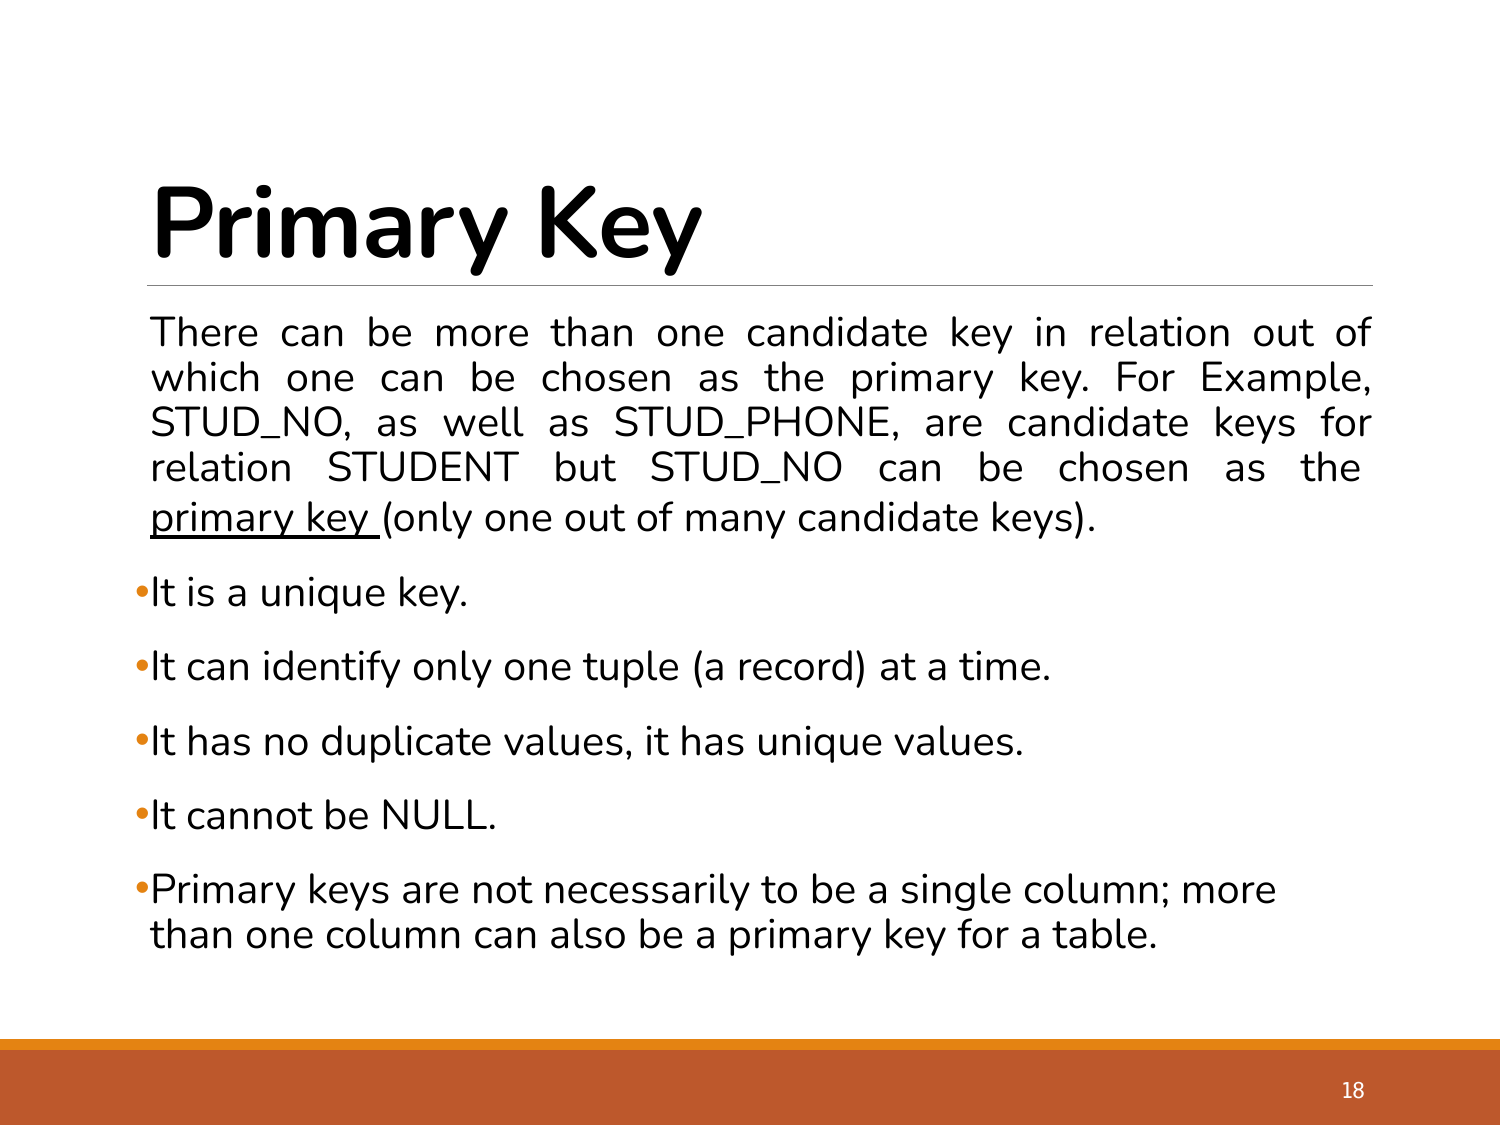

# Primary Key
There can be more than one candidate key in relation out of which one can be chosen as the primary key. For Example, STUD_NO, as well as STUD_PHONE, are candidate keys for relation STUDENT but STUD_NO can be chosen as the primary key (only one out of many candidate keys).
It is a unique key.
It can identify only one tuple (a record) at a time.
It has no duplicate values, it has unique values.
It cannot be NULL.
Primary keys are not necessarily to be a single column; more than one column can also be a primary key for a table.

18